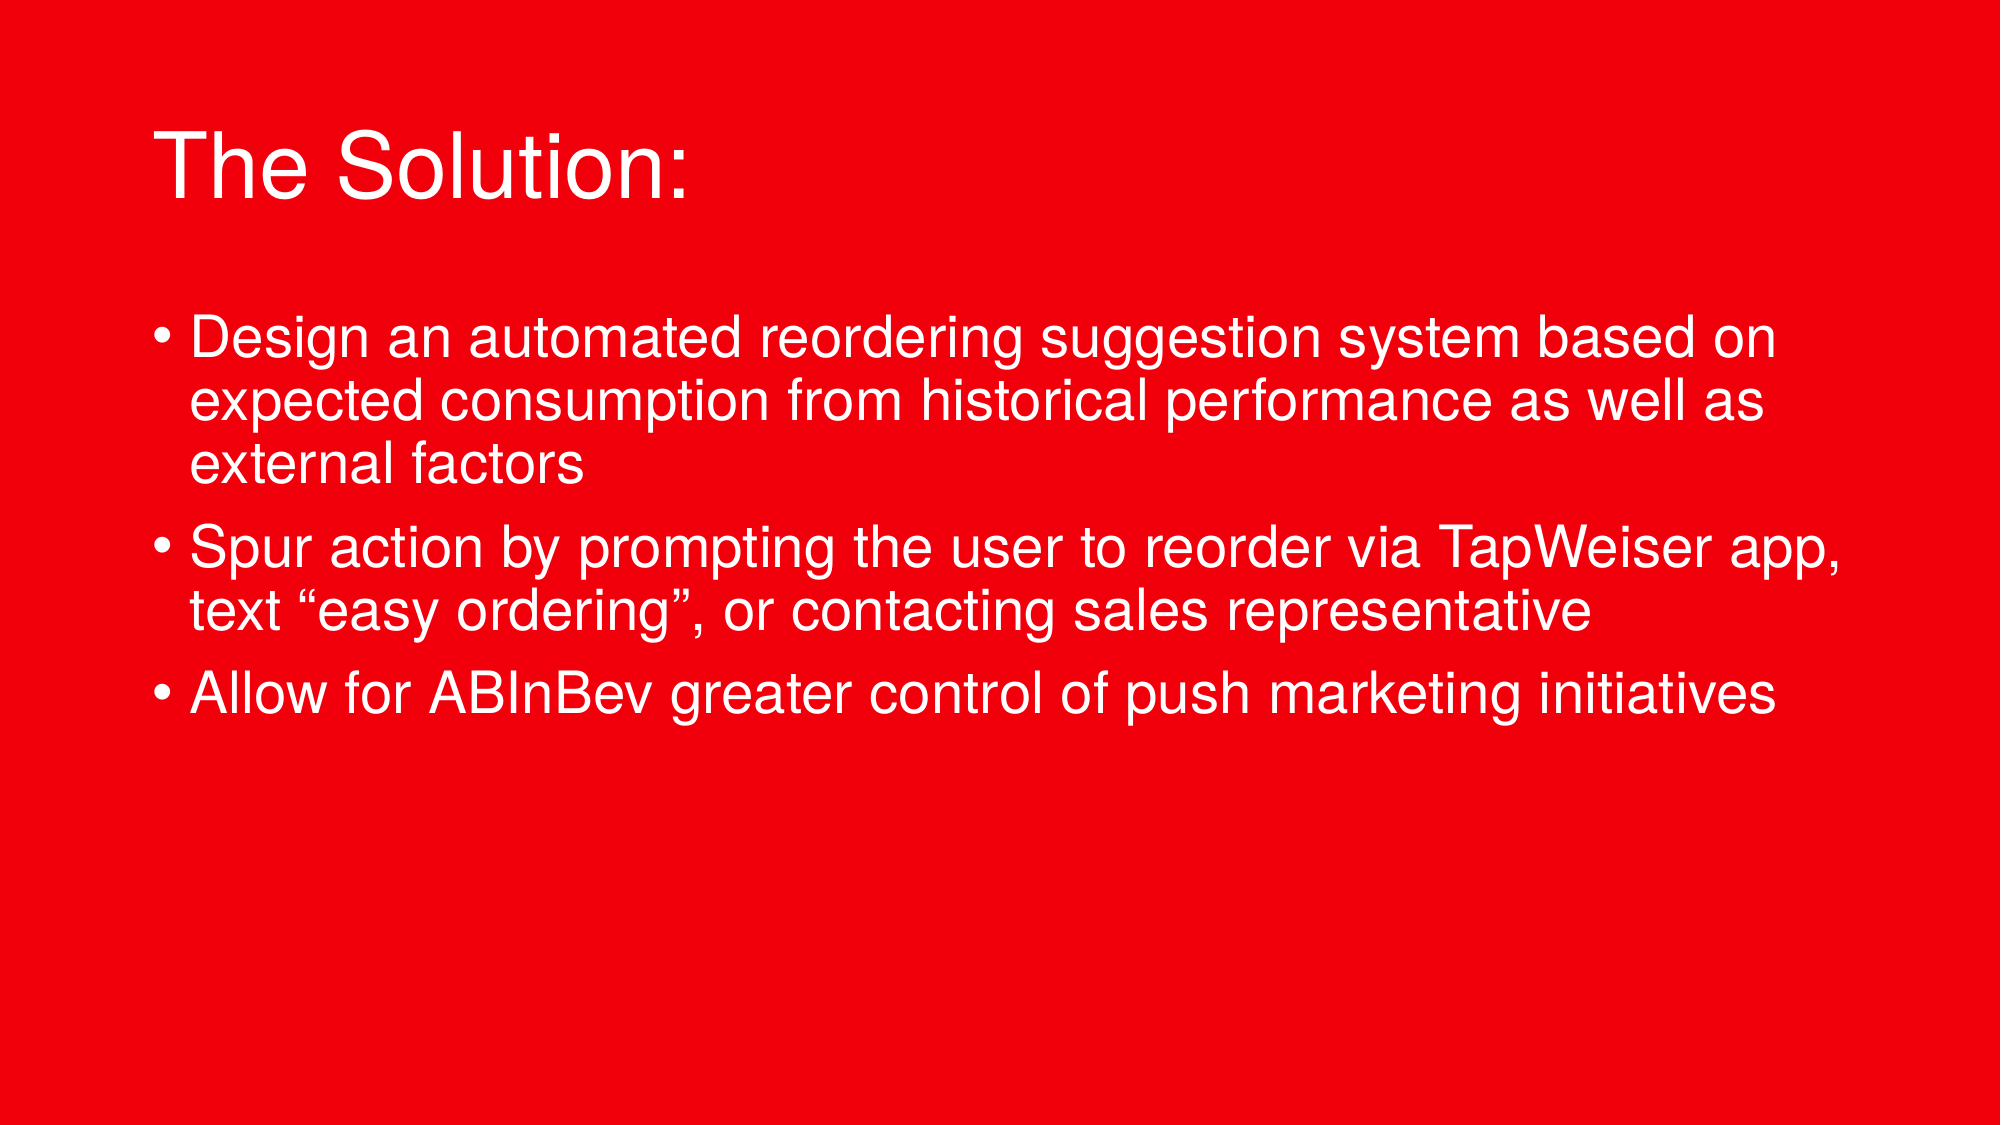

# The Solution:
Design an automated reordering suggestion system based on expected consumption from historical performance as well as external factors
Spur action by prompting the user to reorder via TapWeiser app, text “easy ordering”, or contacting sales representative
Allow for ABInBev greater control of push marketing initiatives